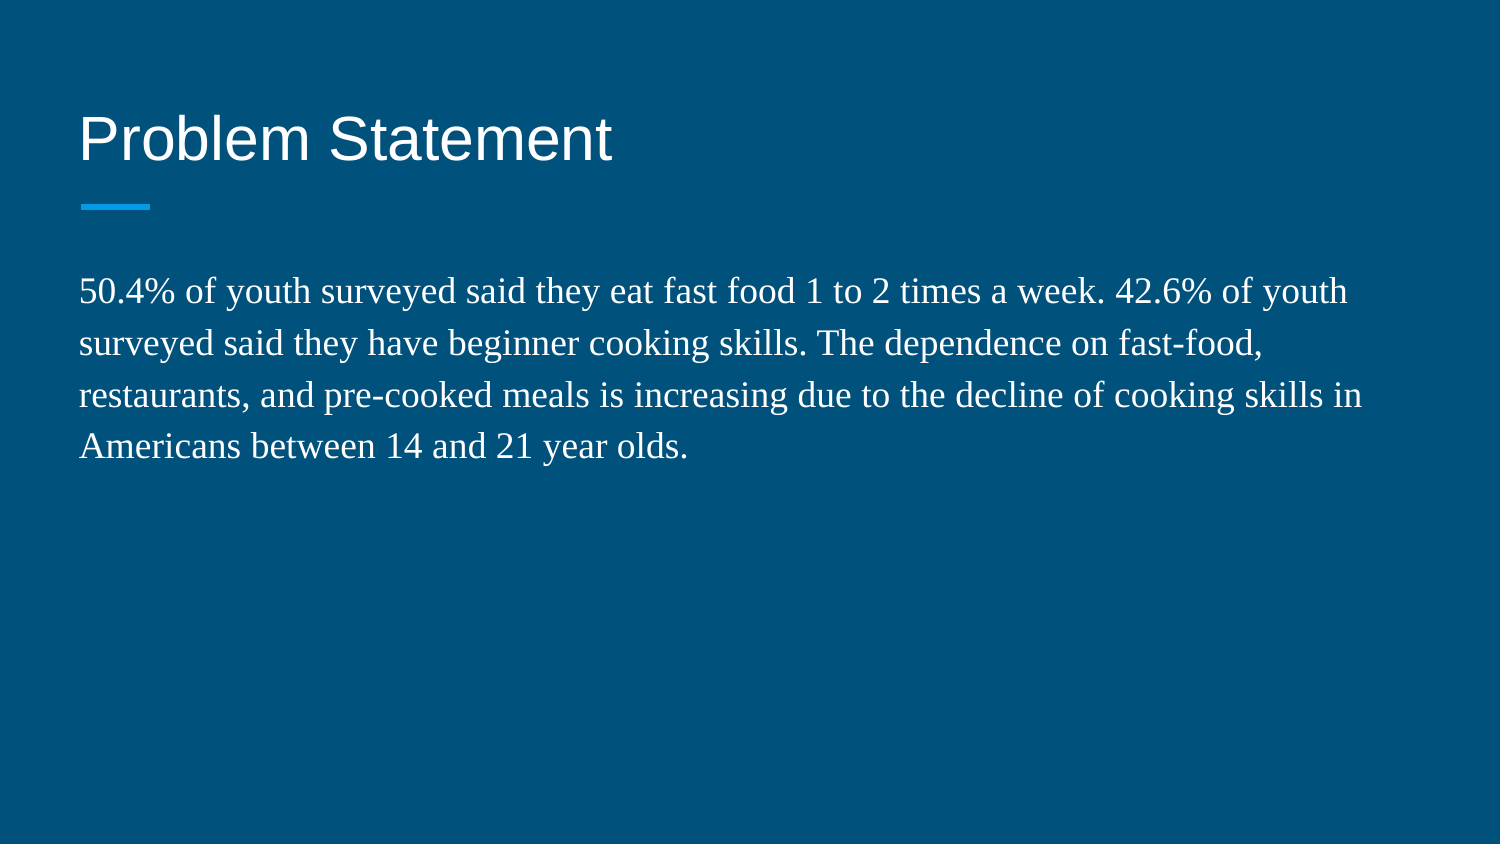

# Problem Statement
50.4% of youth surveyed said they eat fast food 1 to 2 times a week. 42.6% of youth surveyed said they have beginner cooking skills. The dependence on fast-food, restaurants, and pre-cooked meals is increasing due to the decline of cooking skills in Americans between 14 and 21 year olds.